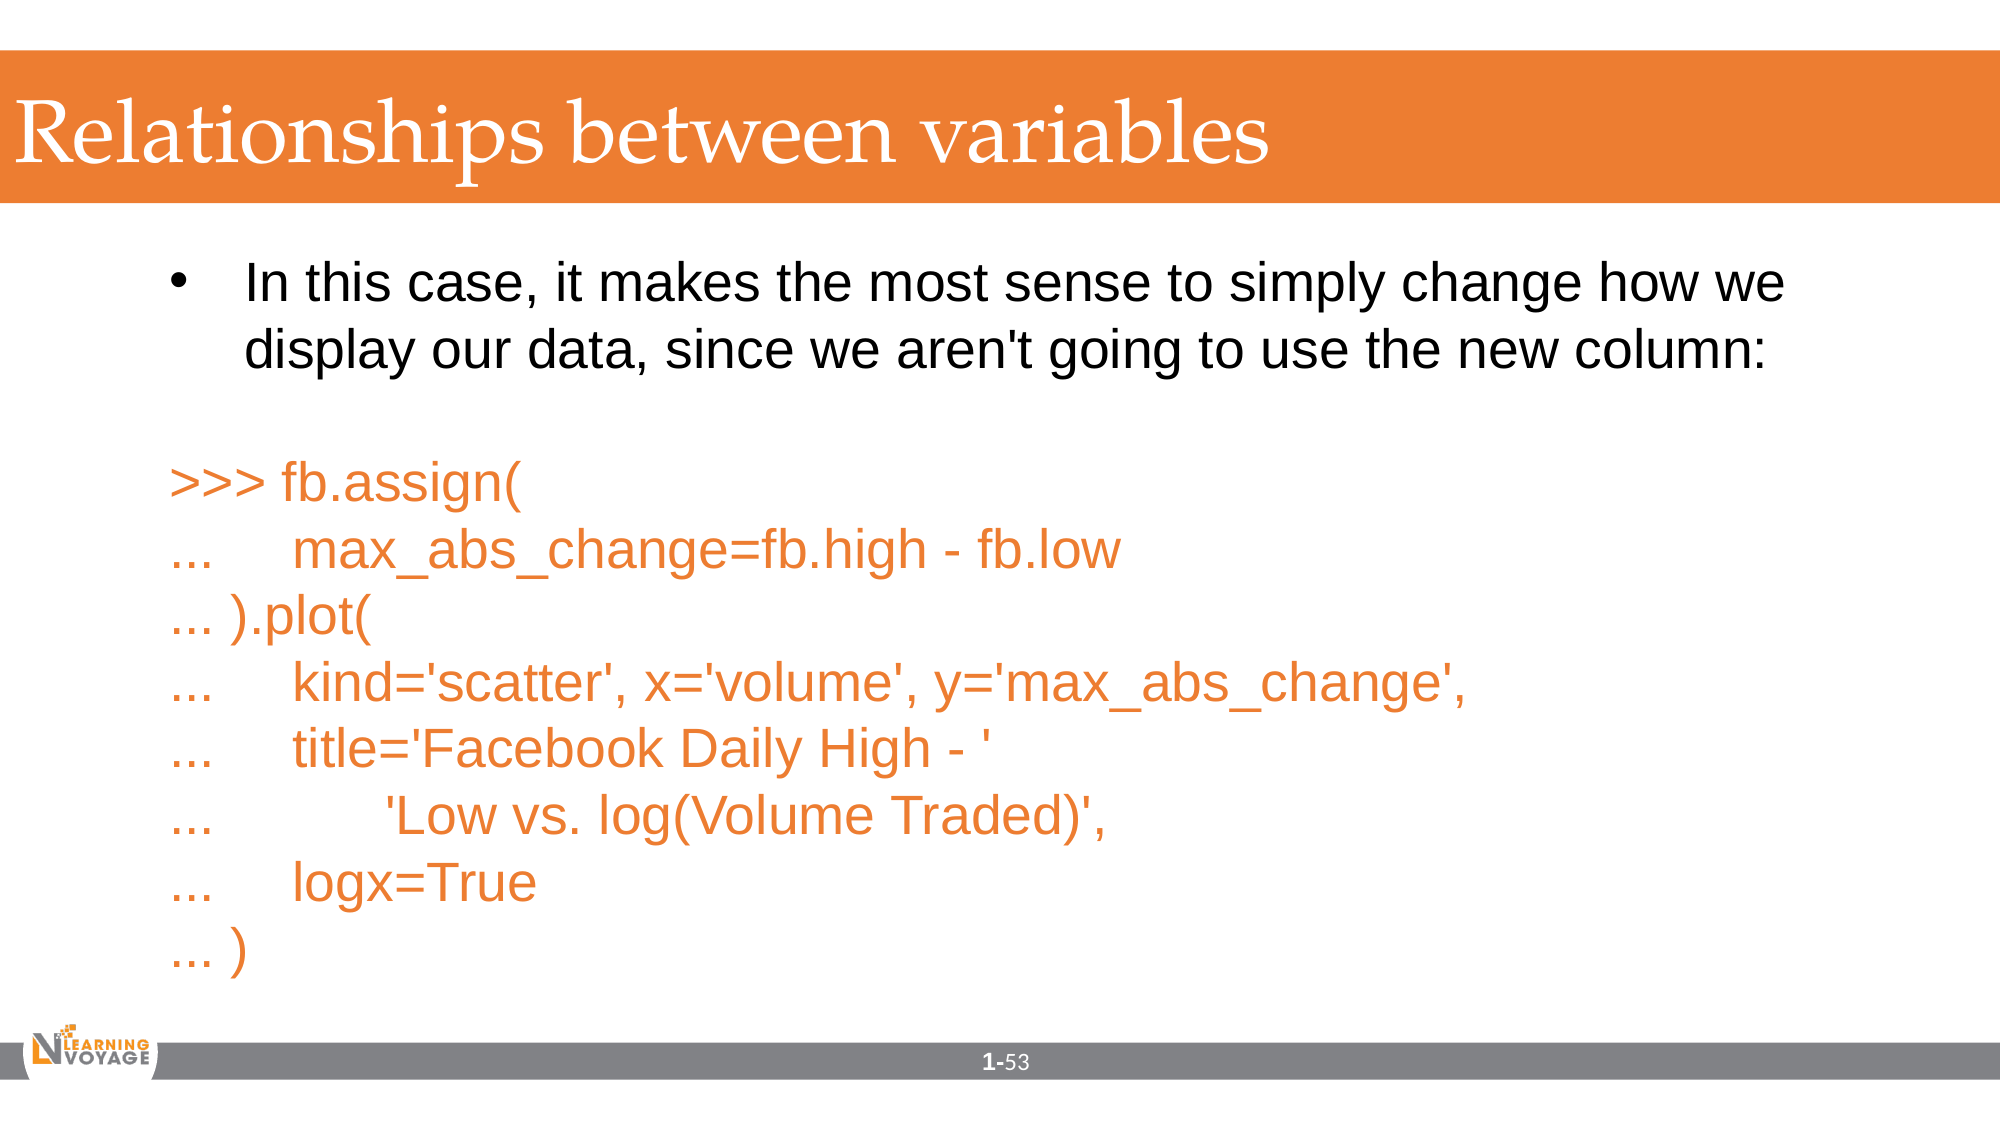

Relationships between variables
In this case, it makes the most sense to simply change how we display our data, since we aren't going to use the new column:

>>> fb.assign(
...     max_abs_change=fb.high - fb.low
... ).plot(
...     kind='scatter', x='volume', y='max_abs_change',
...     title='Facebook Daily High - '
...           'Low vs. log(Volume Traded)',
...     logx=True
... )
1-53